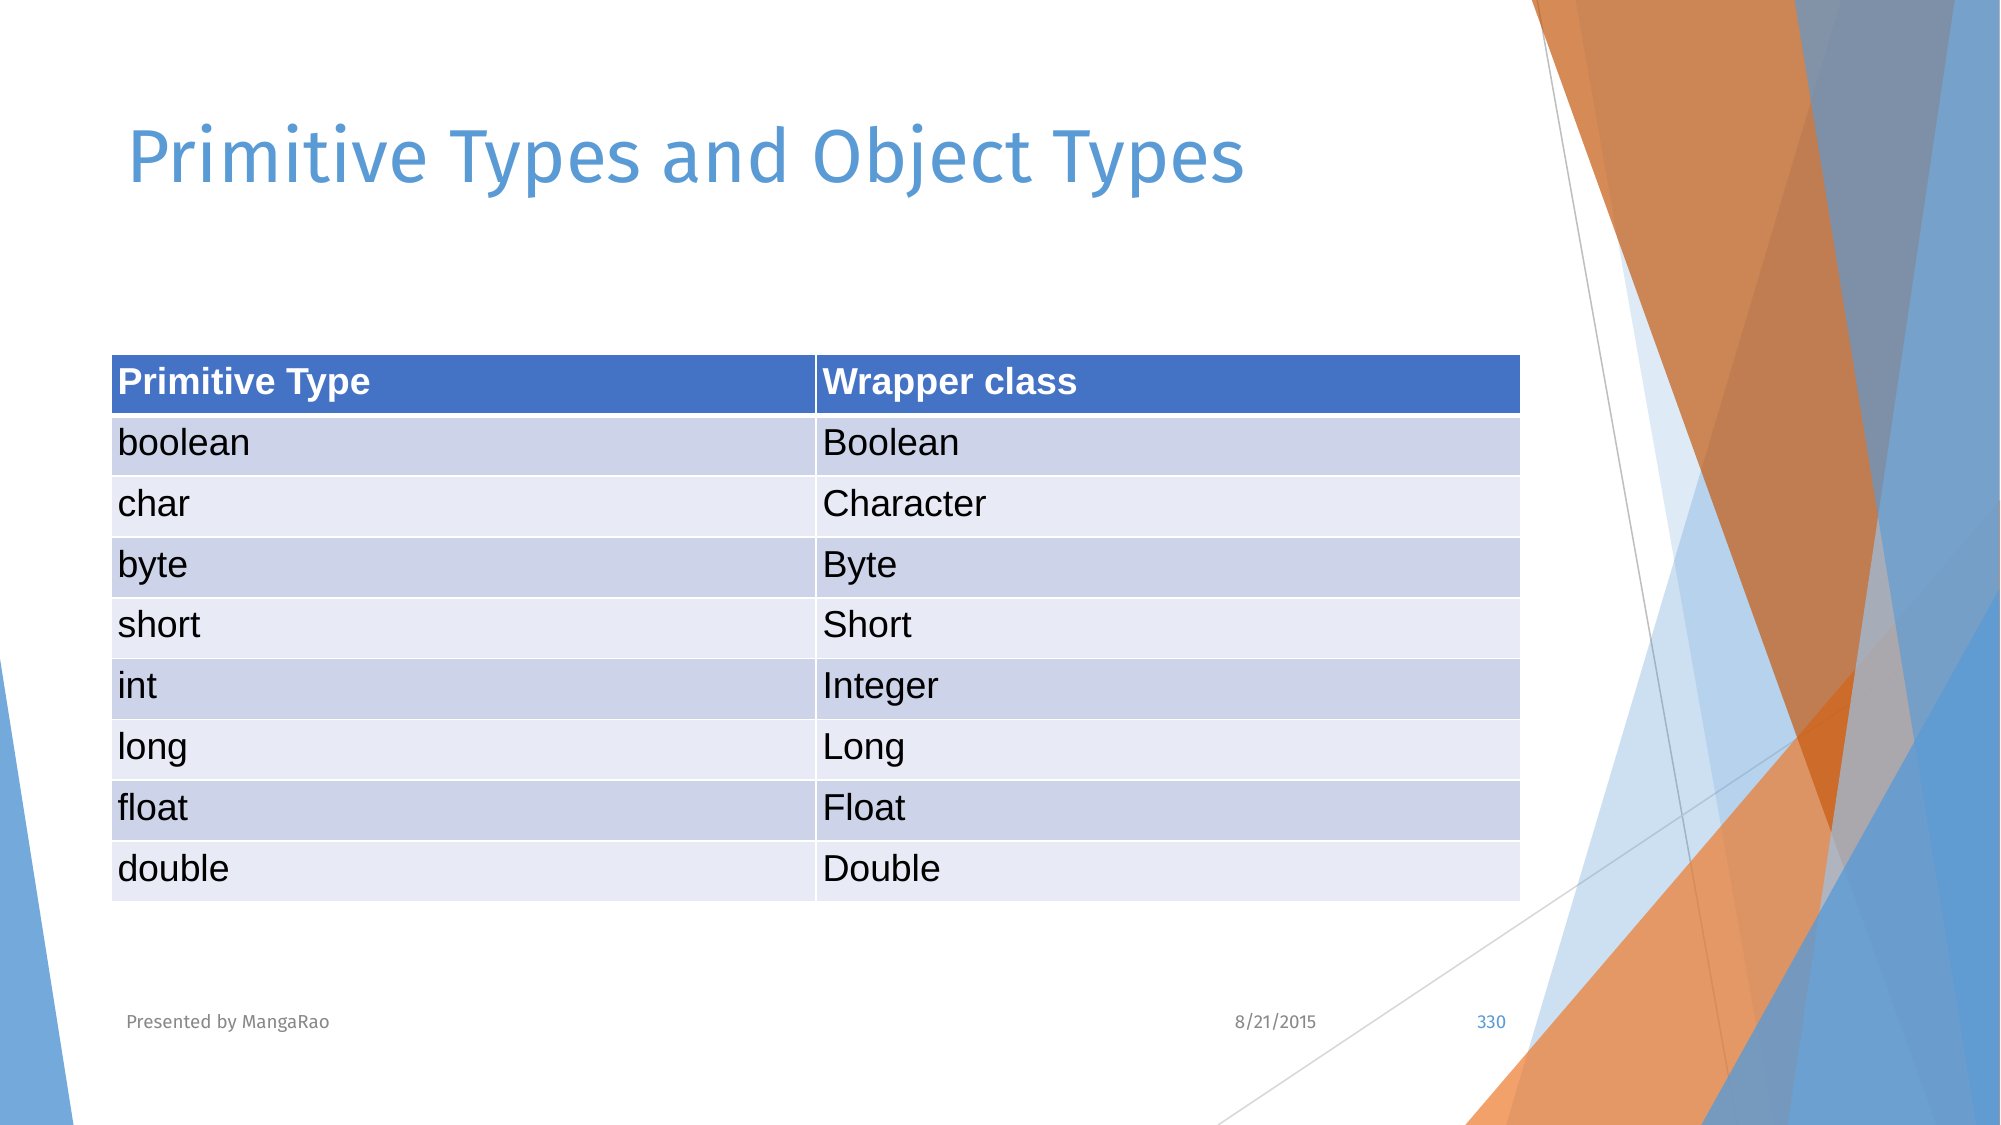

# Primitive Types and Object Types
| Primitive Type | Wrapper class |
| --- | --- |
| boolean | Boolean |
| char | Character |
| byte | Byte |
| short | Short |
| int | Integer |
| long | Long |
| float | Float |
| double | Double |
Presented by MangaRao
8/21/2015
330